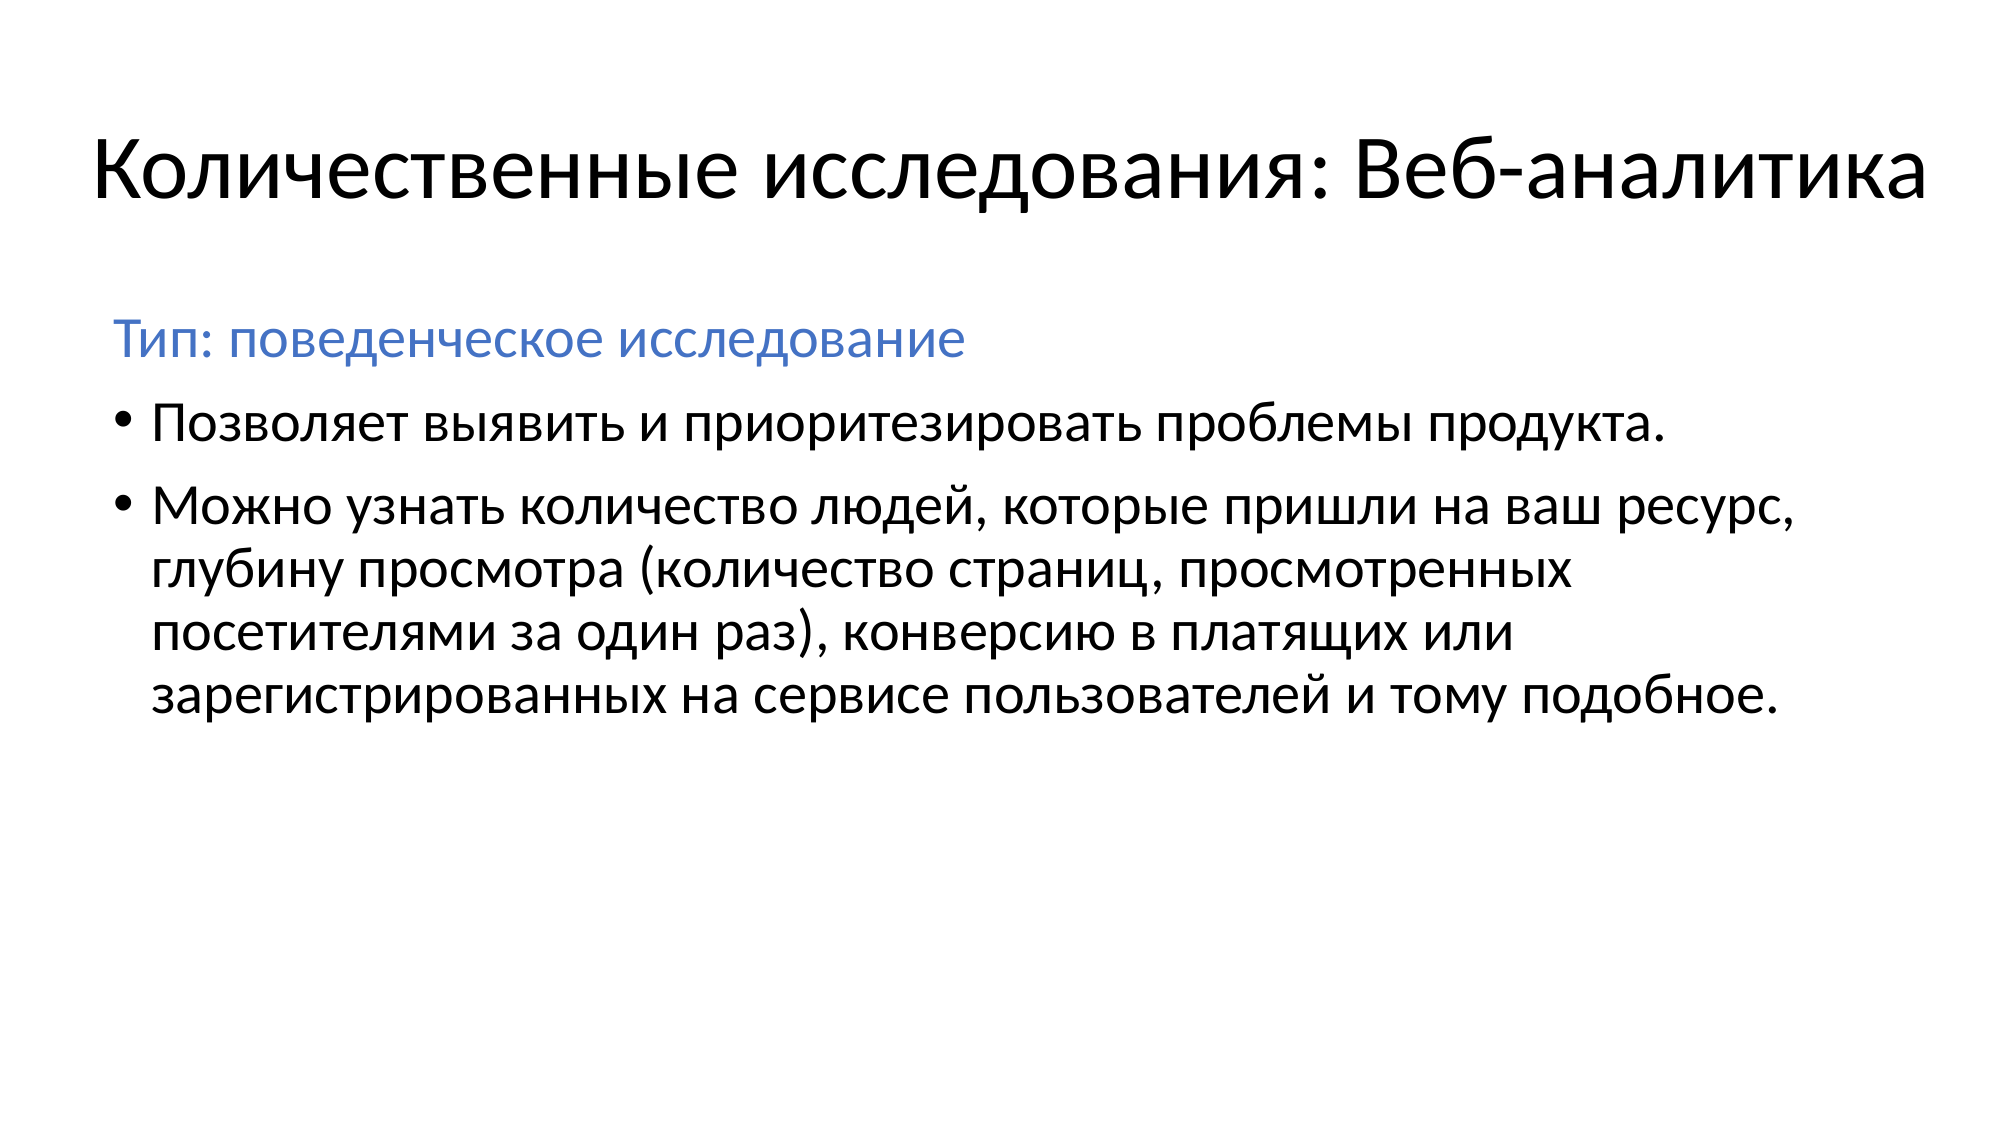

# Количественные исследования: Веб-аналитика
Тип: поведенческое исследование
Позволяет выявить и приоритезировать проблемы продукта.
Можно узнать количество людей, которые пришли на ваш ресурс, глубину просмотра (количество страниц, просмотренных посетителями за один раз), конверсию в платящих или зарегистрированных на сервисе пользователей и тому подобное.